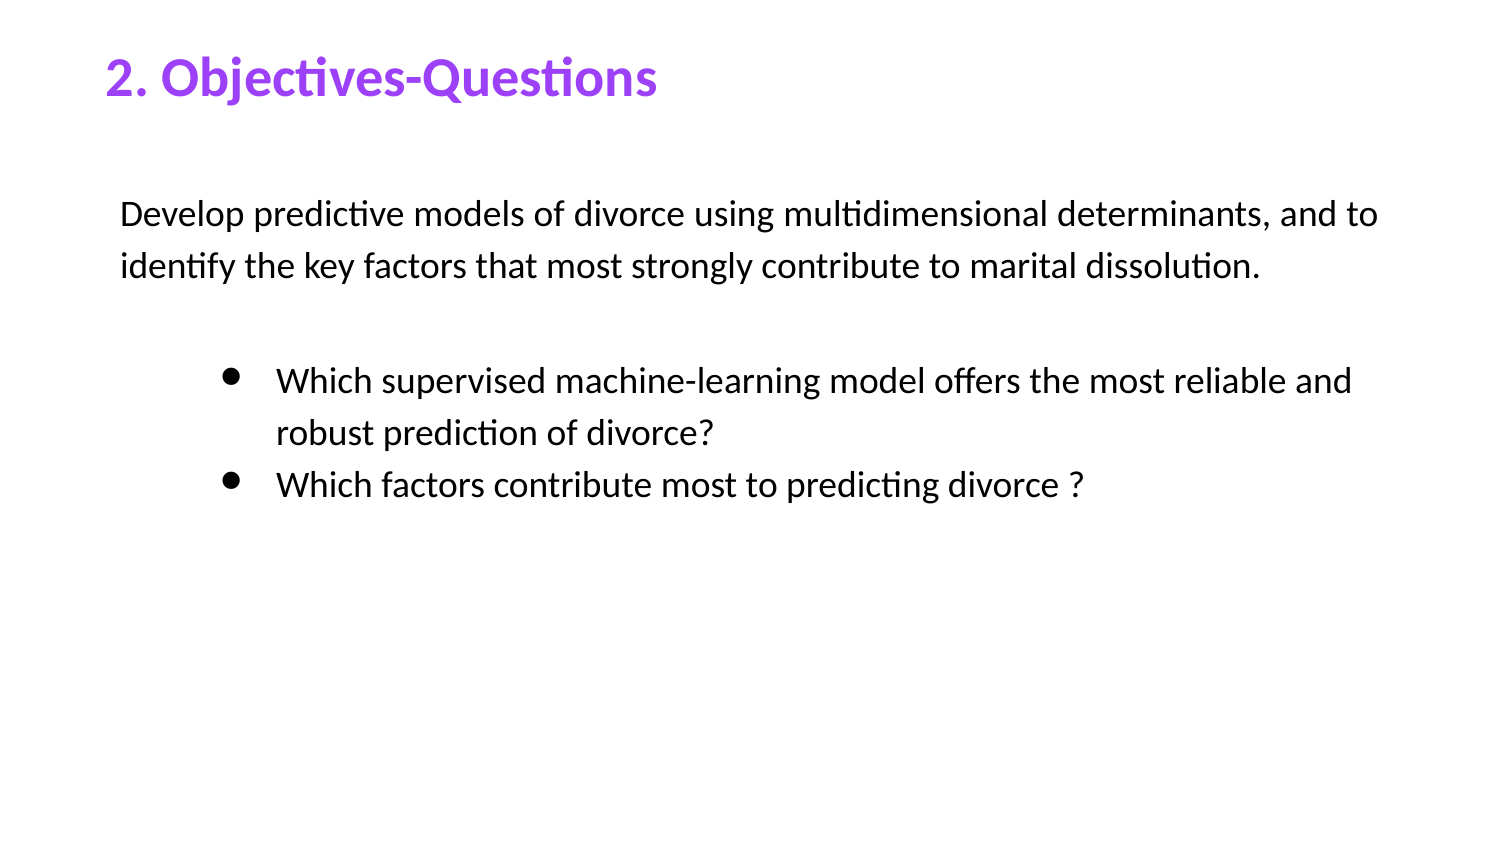

# 2. Objectives-Questions
Develop predictive models of divorce using multidimensional determinants, and to identify the key factors that most strongly contribute to marital dissolution.
Which supervised machine-learning model offers the most reliable and robust prediction of divorce?
Which factors contribute most to predicting divorce ?